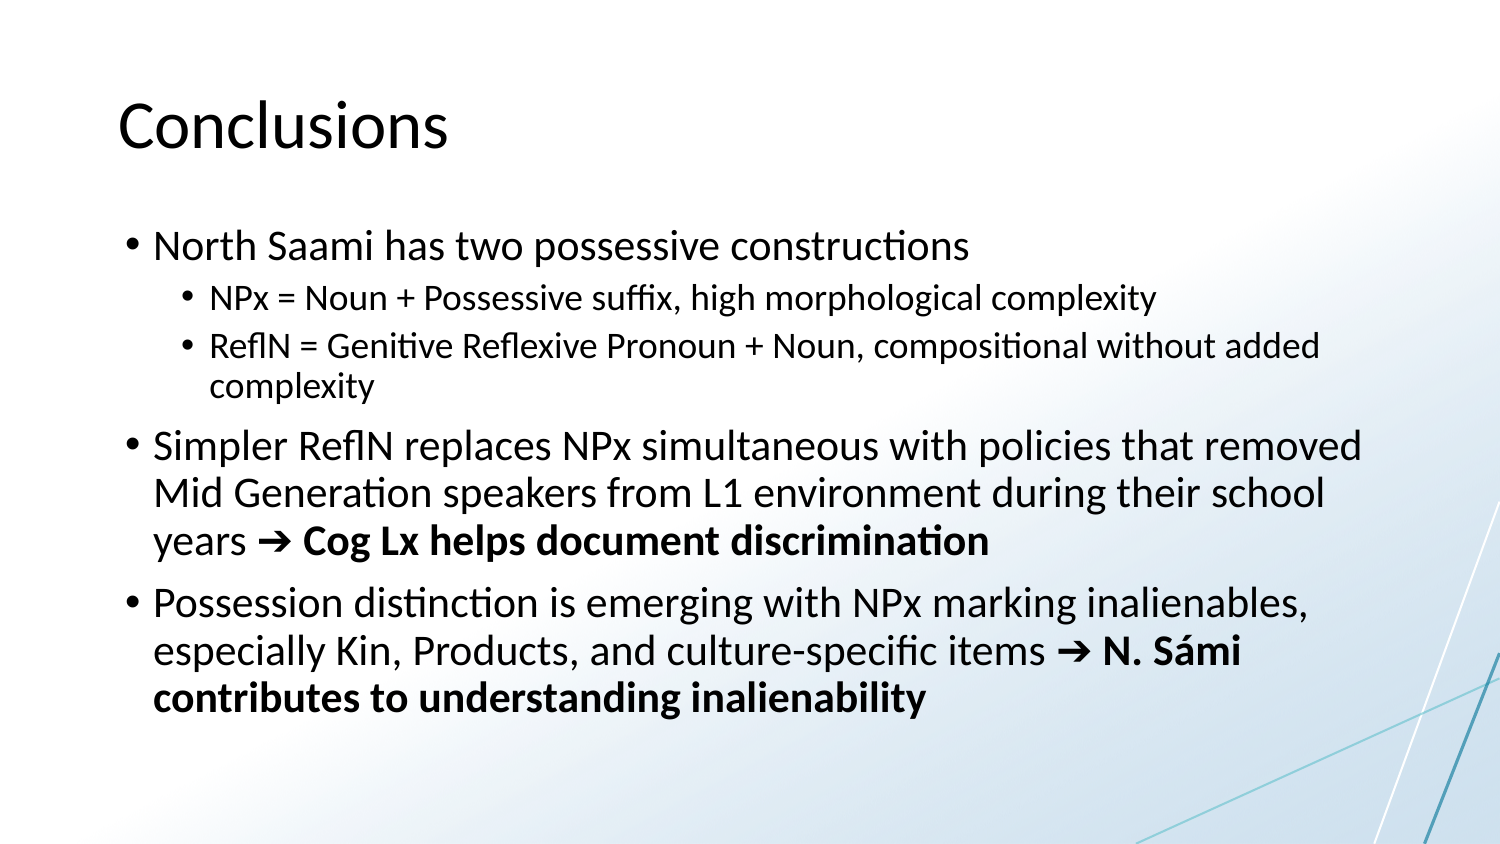

# Conclusions
North Saami has two possessive constructions
NPx = Noun + Possessive suffix, high morphological complexity
ReflN = Genitive Reflexive Pronoun + Noun, compositional without added complexity
Simpler ReflN replaces NPx simultaneous with policies that removed Mid Generation speakers from L1 environment during their school years ➔ Cog Lx helps document discrimination
Possession distinction is emerging with NPx marking inalienables, especially Kin, Products, and culture-specific items ➔ N. Sámi contributes to understanding inalienability